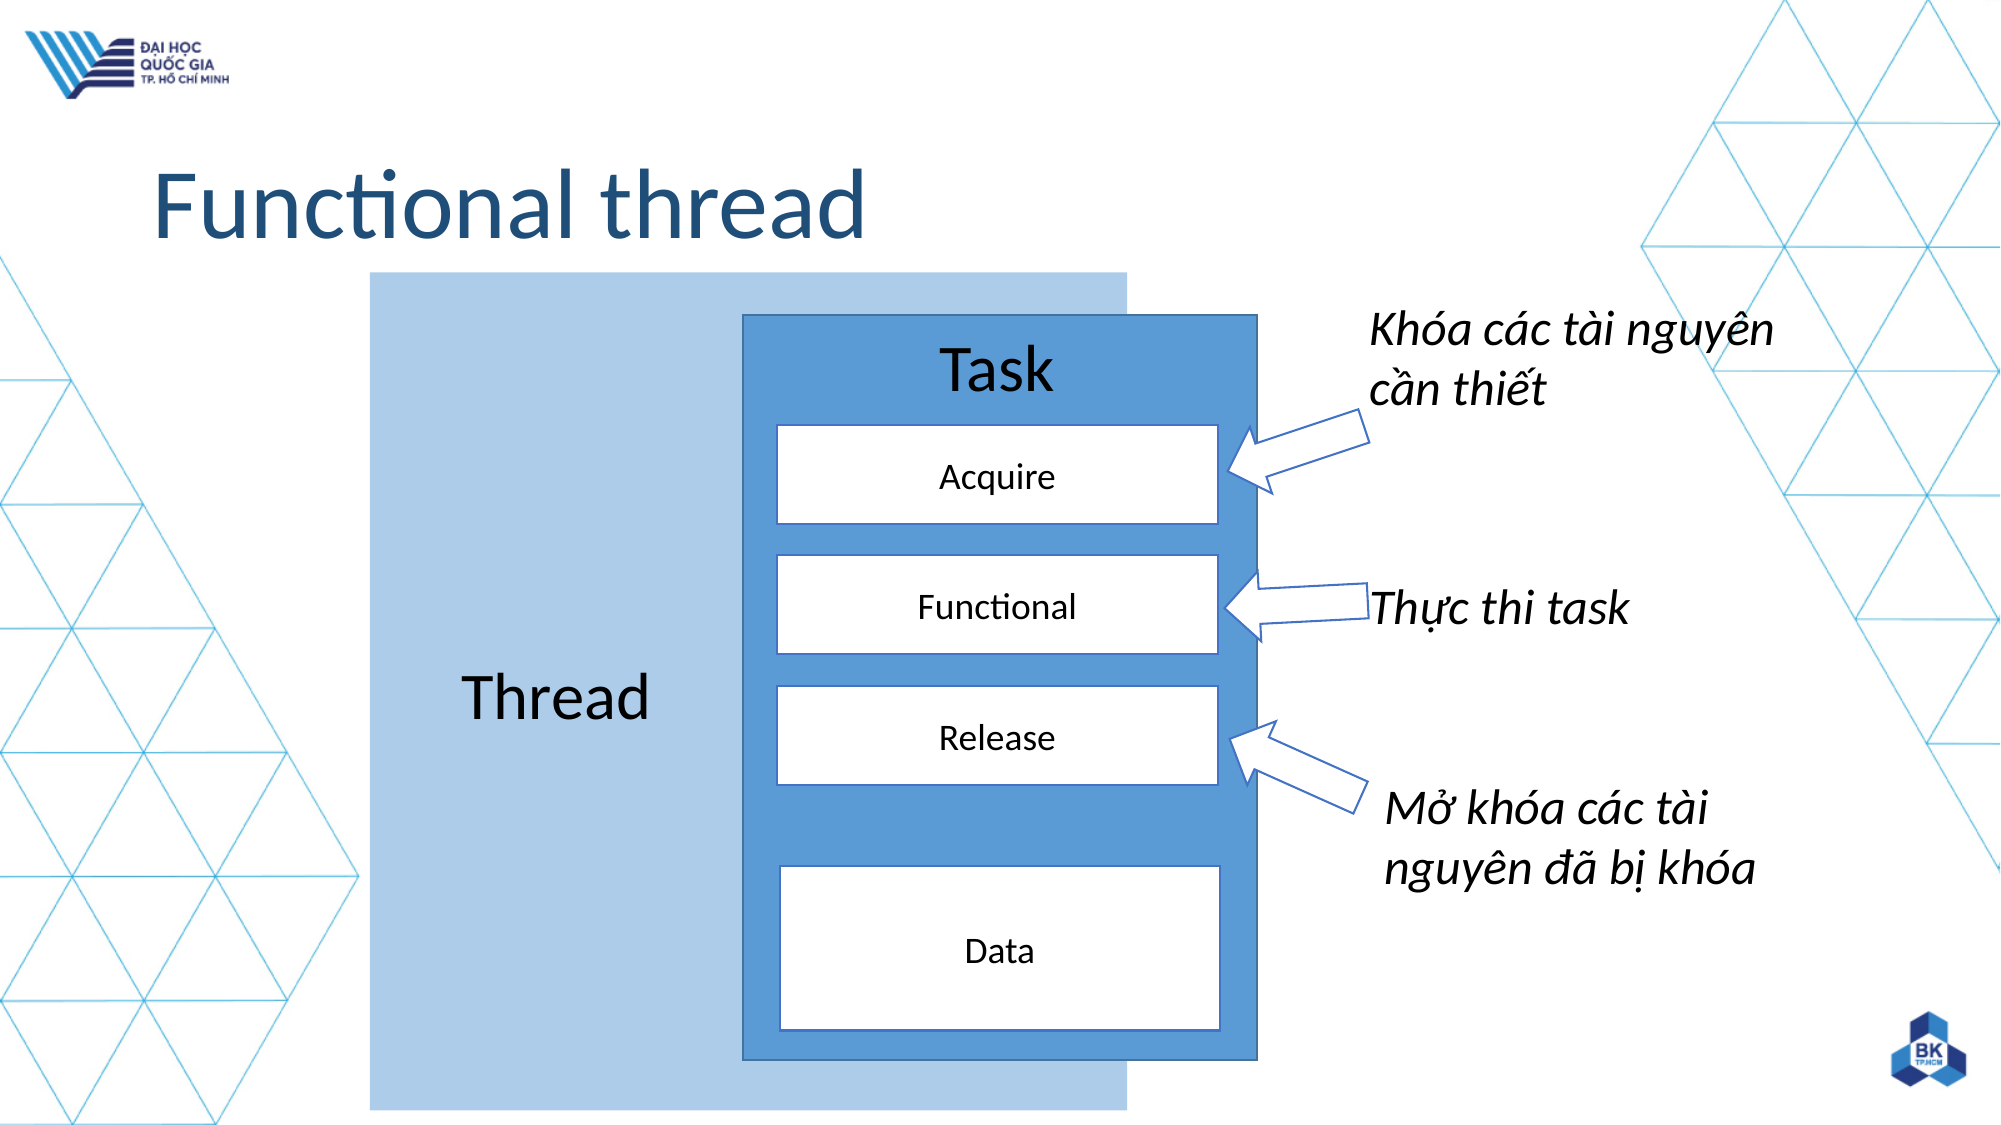

# Functional thread

Khóa các tài nguyên cần thiết

Task

Acquire
Functional
Thực thi task

Thread
Release

Mở khóa các tài nguyên đã bị khóa
Data
80